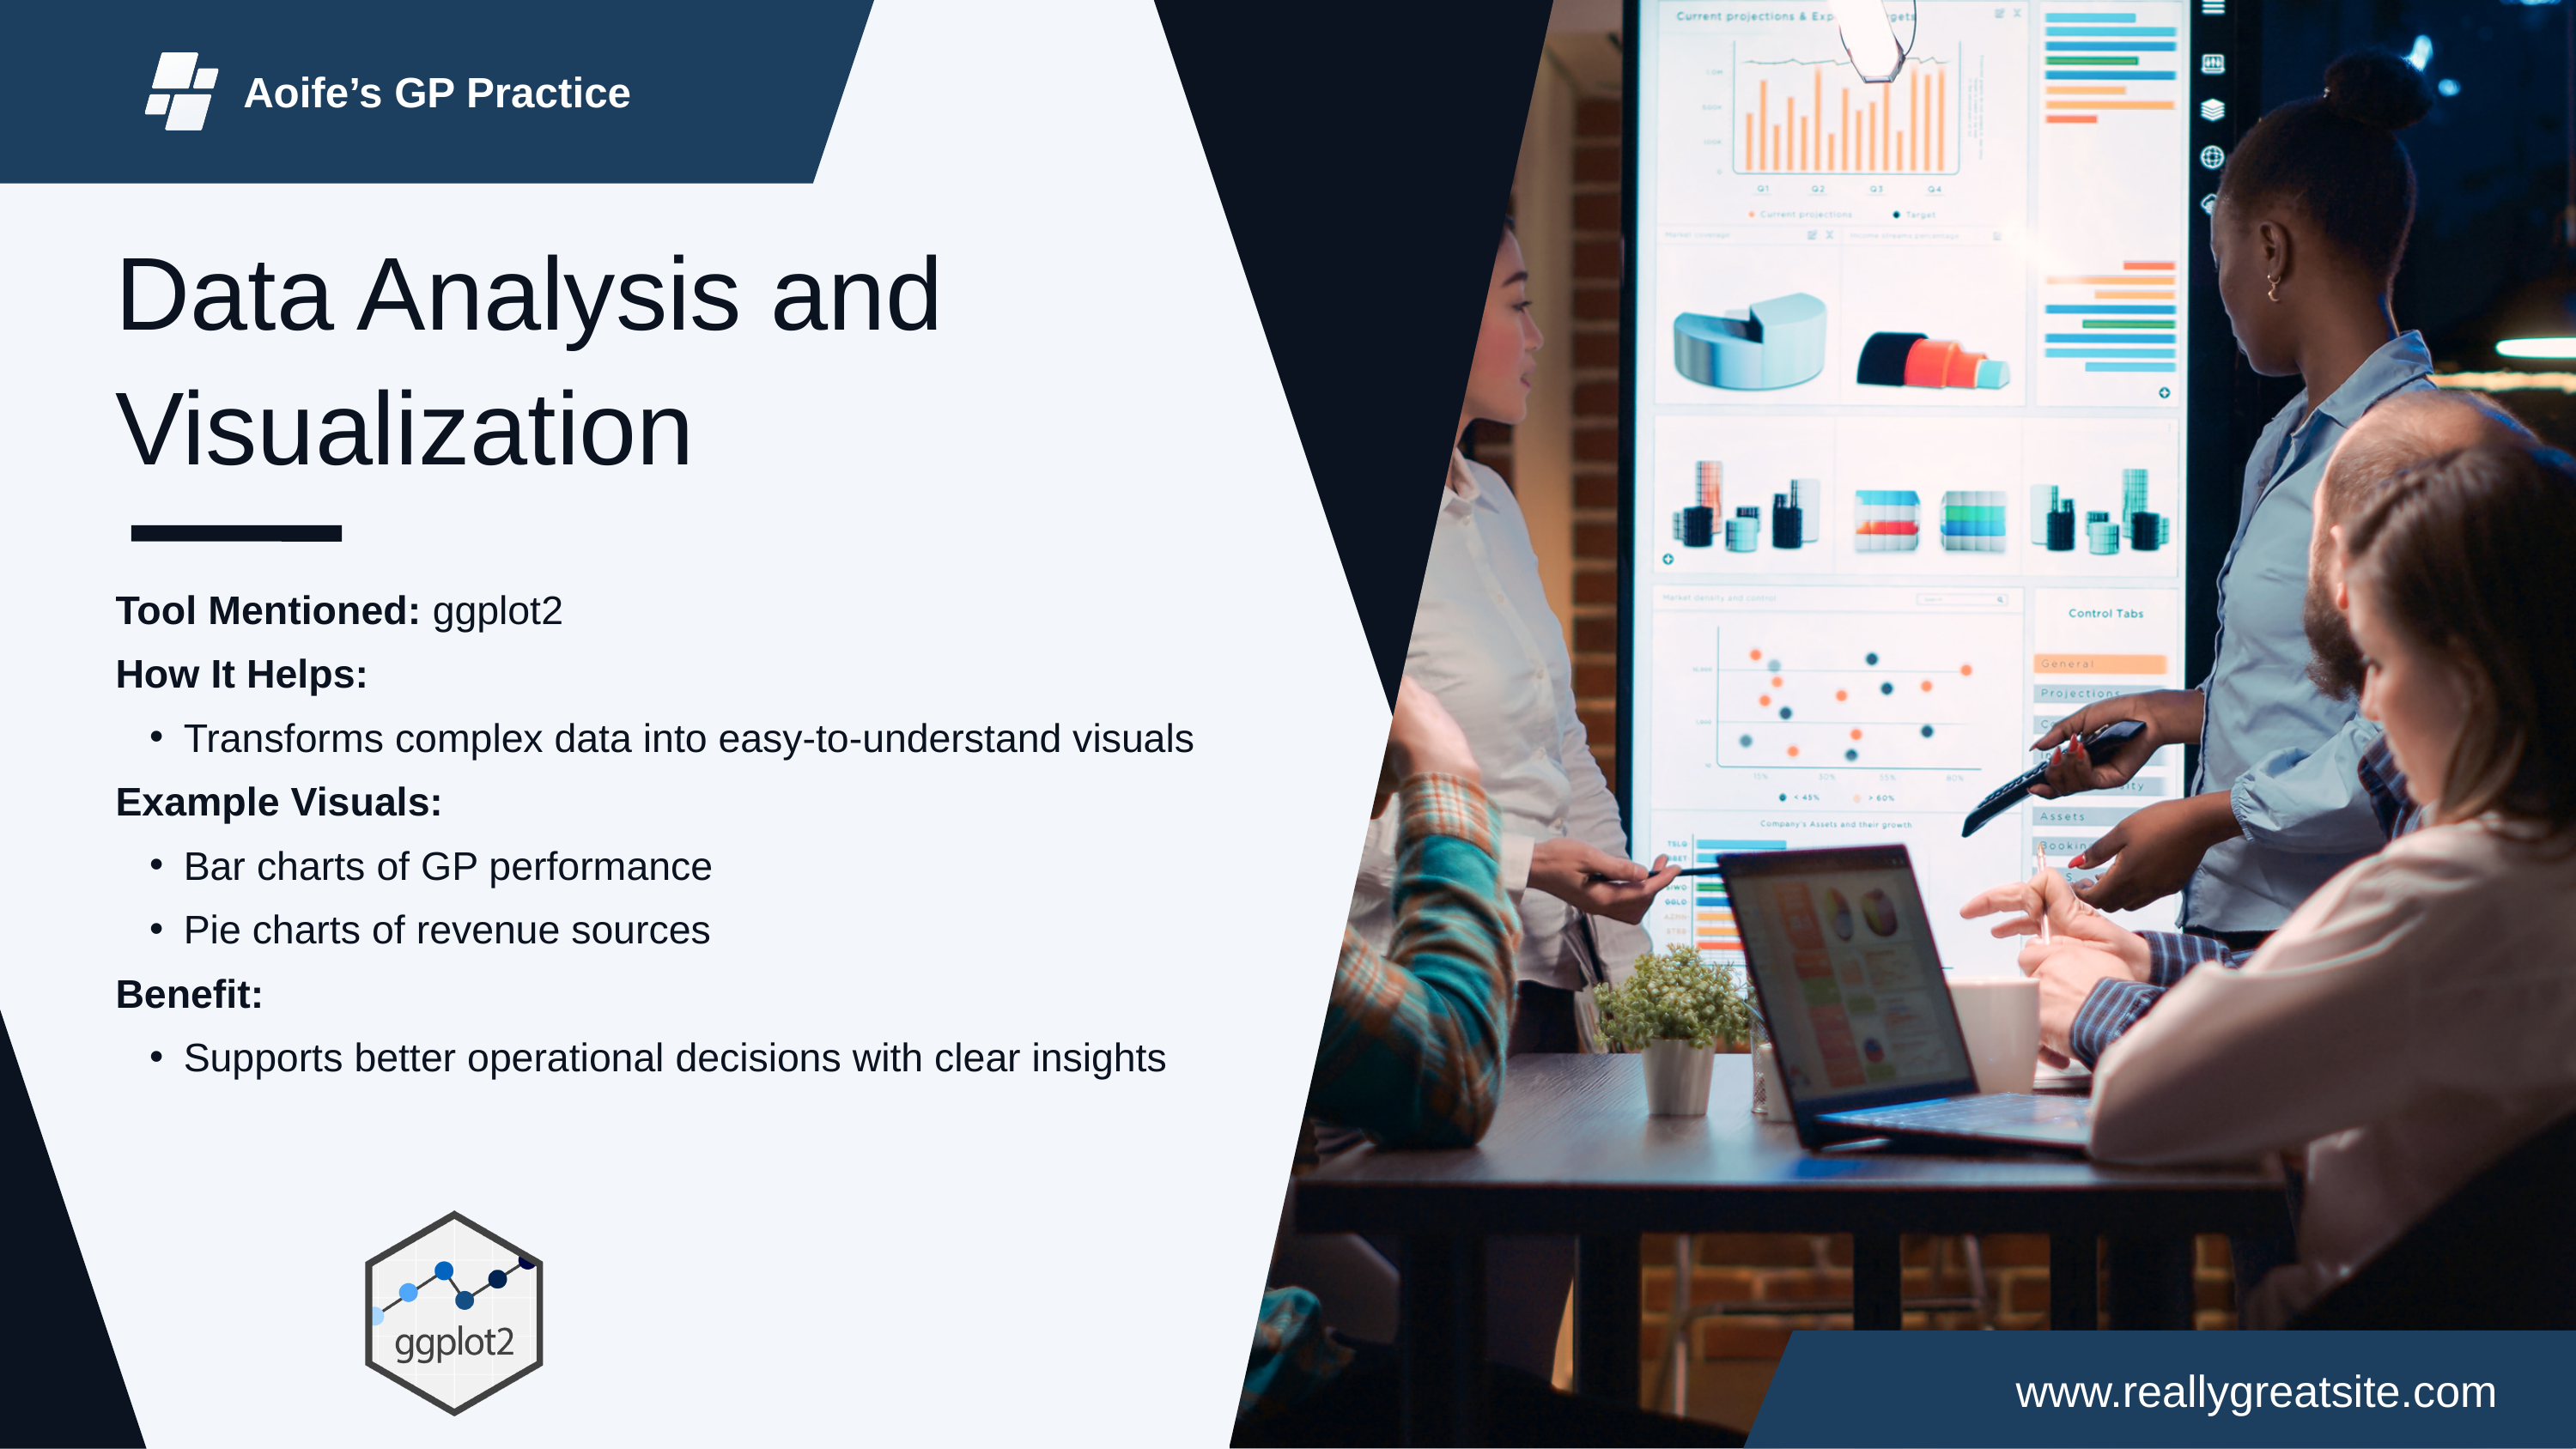

Aoife’s GP Practice
Data Analysis and
Visualization

Tool Mentioned: ggplot2
How It Helps:
Transforms complex data into easy-to-understand visuals
Example Visuals:
Bar charts of GP performance
Pie charts of revenue sources
Benefit:
Supports better operational decisions with clear insights

www.reallygreatsite.com